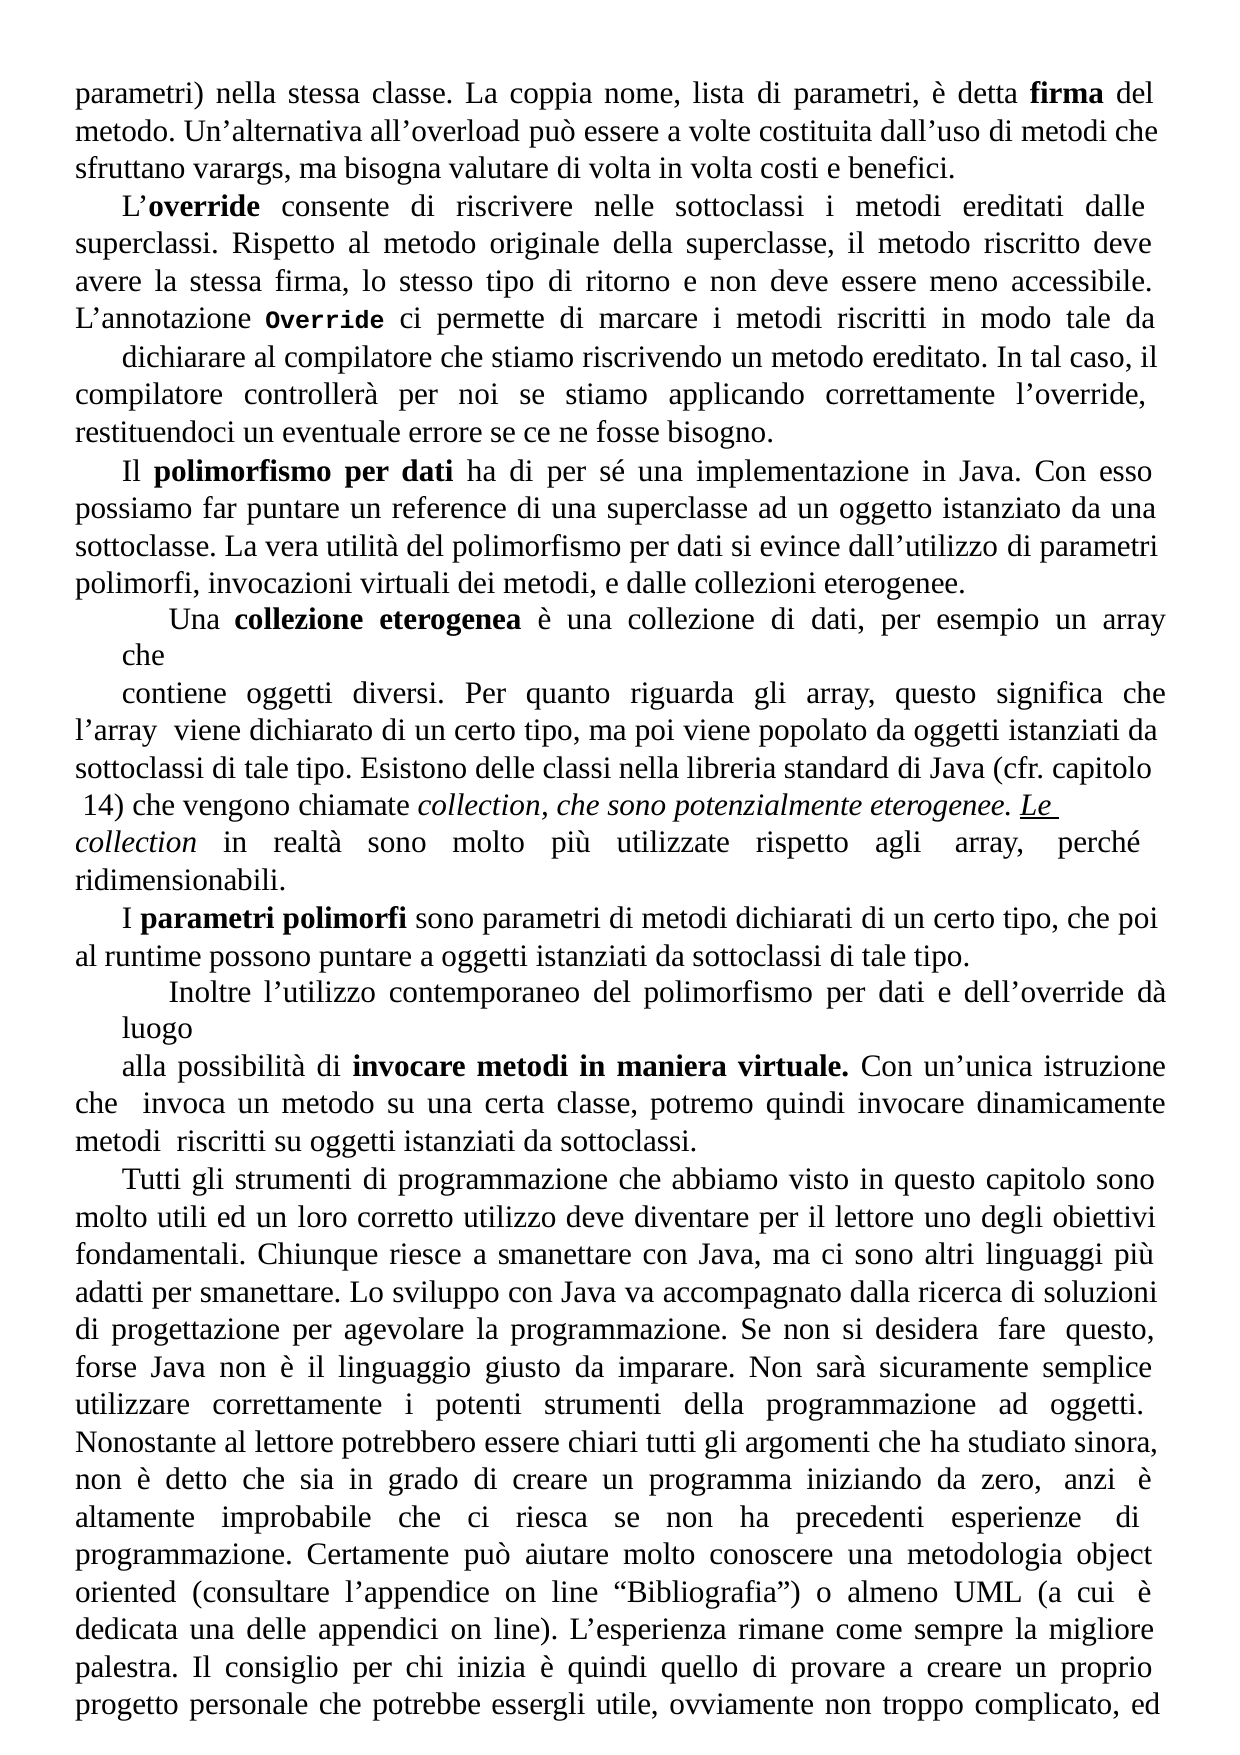

parametri) nella stessa classe. La coppia nome, lista di parametri, è detta firma del  metodo. Un’alternativa all’overload può essere a volte costituita dall’uso di metodi che  sfruttano varargs, ma bisogna valutare di volta in volta costi e benefici.
L’override consente di riscrivere nelle sottoclassi i metodi ereditati dalle  superclassi. Rispetto al metodo originale della superclasse, il metodo riscritto deve  avere la stessa firma, lo stesso tipo di ritorno e non deve essere meno accessibile.  L’annotazione Override ci permette di marcare i metodi riscritti in modo tale da
dichiarare al compilatore che stiamo riscrivendo un metodo ereditato. In tal caso, il  compilatore controllerà per noi se stiamo applicando correttamente l’override,  restituendoci un eventuale errore se ce ne fosse bisogno.
Il polimorfismo per dati ha di per sé una implementazione in Java. Con esso  possiamo far puntare un reference di una superclasse ad un oggetto istanziato da una  sottoclasse. La vera utilità del polimorfismo per dati si evince dall’utilizzo di parametri  polimorfi, invocazioni virtuali dei metodi, e dalle collezioni eterogenee.
Una collezione eterogenea è una collezione di dati, per esempio un array che
contiene oggetti diversi. Per quanto riguarda gli array, questo significa che l’array  viene dichiarato di un certo tipo, ma poi viene popolato da oggetti istanziati da  sottoclassi di tale tipo. Esistono delle classi nella libreria standard di Java (cfr. capitolo  14) che vengono chiamate collection, che sono potenzialmente eterogenee. Le  collection in realtà sono molto più utilizzate rispetto agli array, perché  ridimensionabili.
I parametri polimorfi sono parametri di metodi dichiarati di un certo tipo, che poi  al runtime possono puntare a oggetti istanziati da sottoclassi di tale tipo.
Inoltre l’utilizzo contemporaneo del polimorfismo per dati e dell’override dà luogo
alla possibilità di invocare metodi in maniera virtuale. Con un’unica istruzione che  invoca un metodo su una certa classe, potremo quindi invocare dinamicamente metodi  riscritti su oggetti istanziati da sottoclassi.
Tutti gli strumenti di programmazione che abbiamo visto in questo capitolo sono  molto utili ed un loro corretto utilizzo deve diventare per il lettore uno degli obiettivi  fondamentali. Chiunque riesce a smanettare con Java, ma ci sono altri linguaggi più  adatti per smanettare. Lo sviluppo con Java va accompagnato dalla ricerca di soluzioni  di progettazione per agevolare la programmazione. Se non si desidera fare questo,  forse Java non è il linguaggio giusto da imparare. Non sarà sicuramente semplice  utilizzare correttamente i potenti strumenti della programmazione ad oggetti.  Nonostante al lettore potrebbero essere chiari tutti gli argomenti che ha studiato sinora,  non è detto che sia in grado di creare un programma iniziando da zero, anzi è  altamente improbabile che ci riesca se non ha precedenti esperienze di  programmazione. Certamente può aiutare molto conoscere una metodologia object  oriented (consultare l’appendice on line “Bibliografia”) o almeno UML (a cui è  dedicata una delle appendici on line). L’esperienza rimane come sempre la migliore  palestra. Il consiglio per chi inizia è quindi quello di provare a creare un proprio  progetto personale che potrebbe essergli utile, ovviamente non troppo complicato, ed